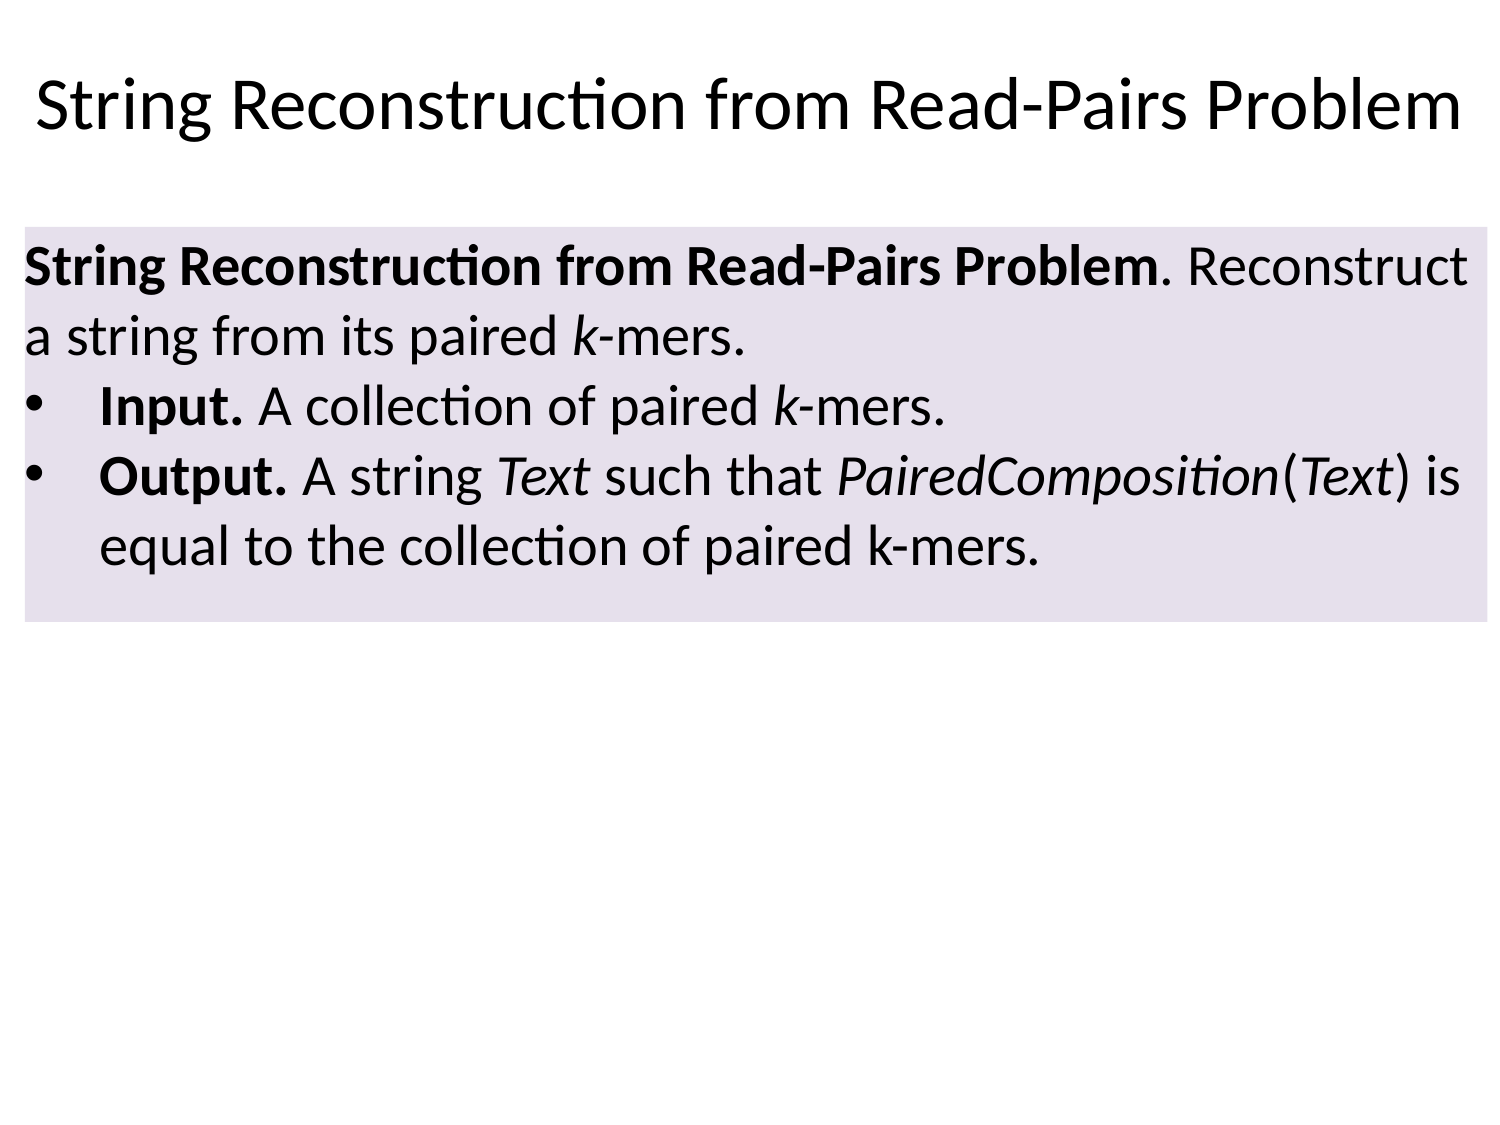

# String Reconstruction from Read-Pairs Problem
String Reconstruction from Read-Pairs Problem. Reconstruct a string from its paired k-mers.
Input. A collection of paired k-mers.
Output. A string Text such that PairedComposition(Text) is equal to the collection of paired k-mers.